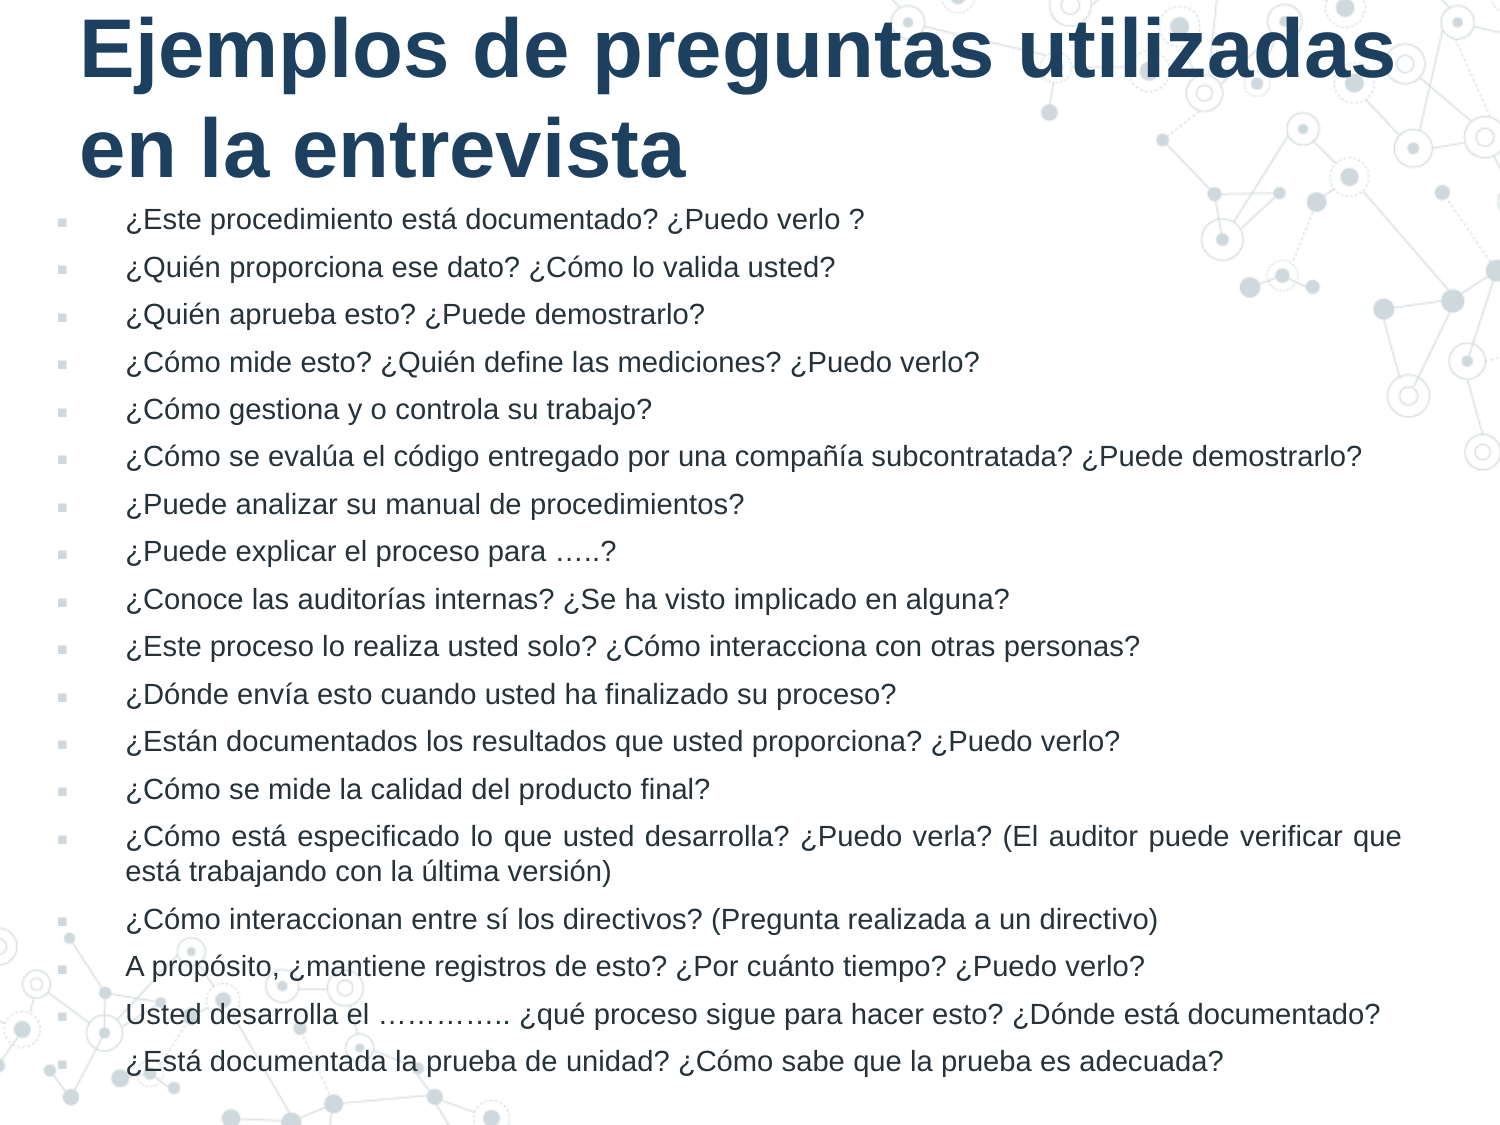

# Ejemplos de preguntas utilizadas en la entrevista
¿Este procedimiento está documentado? ¿Puedo verlo ?
¿Quién proporciona ese dato? ¿Cómo lo valida usted?
¿Quién aprueba esto? ¿Puede demostrarlo?
¿Cómo mide esto? ¿Quién define las mediciones? ¿Puedo verlo?
¿Cómo gestiona y o controla su trabajo?
¿Cómo se evalúa el código entregado por una compañía subcontratada? ¿Puede demostrarlo?
¿Puede analizar su manual de procedimientos?
¿Puede explicar el proceso para …..?
¿Conoce las auditorías internas? ¿Se ha visto implicado en alguna?
¿Este proceso lo realiza usted solo? ¿Cómo interacciona con otras personas?
¿Dónde envía esto cuando usted ha finalizado su proceso?
¿Están documentados los resultados que usted proporciona? ¿Puedo verlo?
¿Cómo se mide la calidad del producto final?
¿Cómo está especificado lo que usted desarrolla? ¿Puedo verla? (El auditor puede verificar que está trabajando con la última versión)
¿Cómo interaccionan entre sí los directivos? (Pregunta realizada a un directivo)
A propósito, ¿mantiene registros de esto? ¿Por cuánto tiempo? ¿Puedo verlo?
Usted desarrolla el ………….. ¿qué proceso sigue para hacer esto? ¿Dónde está documentado?
¿Está documentada la prueba de unidad? ¿Cómo sabe que la prueba es adecuada?